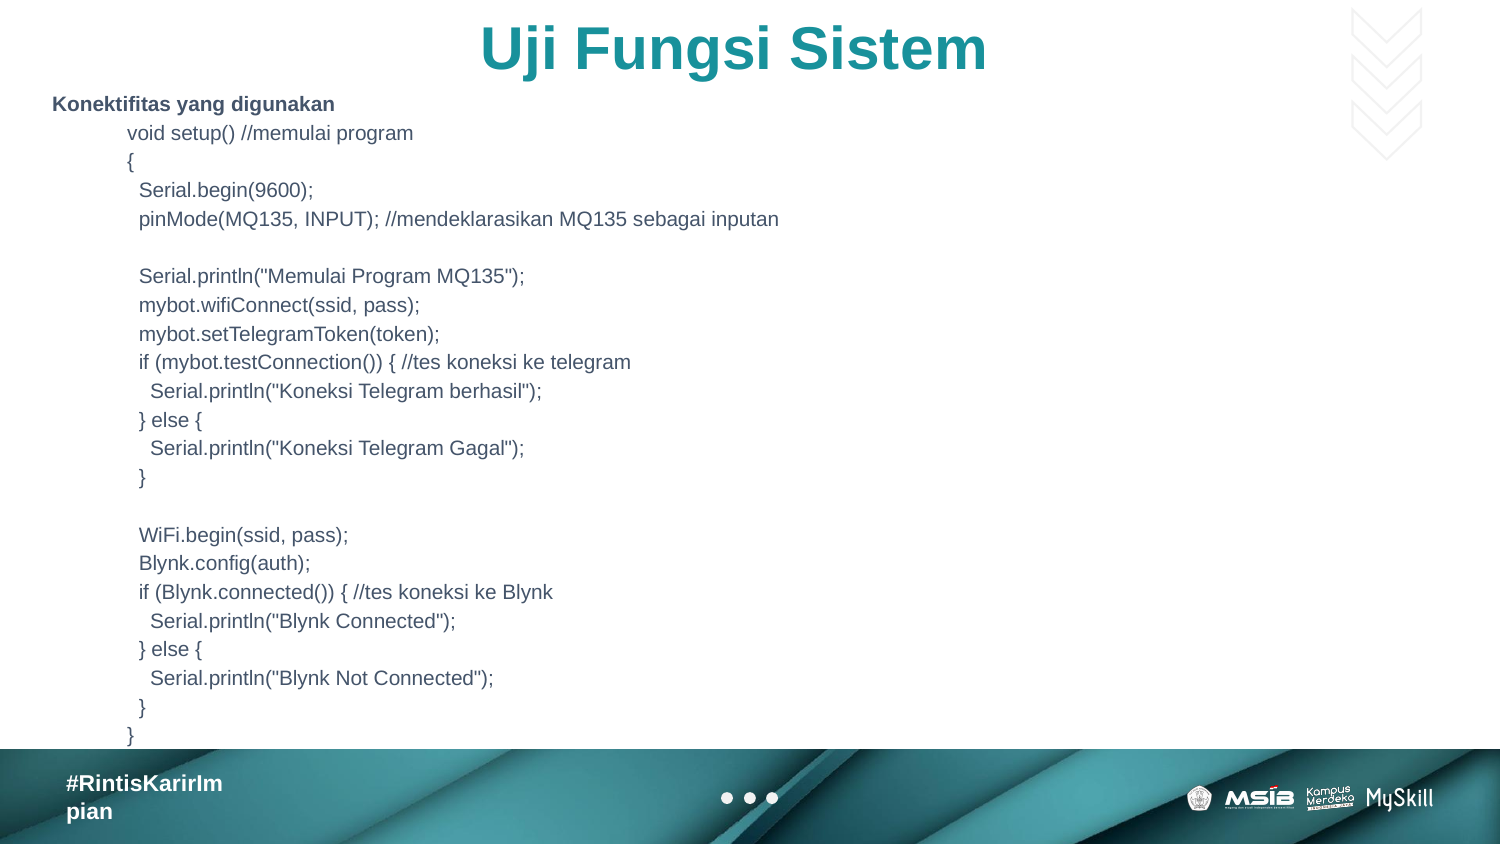

# Uji Fungsi Sistem
Konektifitas yang digunakan
void setup() //memulai program
{
  Serial.begin(9600);
  pinMode(MQ135, INPUT); //mendeklarasikan MQ135 sebagai inputan

  Serial.println("Memulai Program MQ135");
  mybot.wifiConnect(ssid, pass);
  mybot.setTelegramToken(token);
  if (mybot.testConnection()) { //tes koneksi ke telegram
    Serial.println("Koneksi Telegram berhasil");
  } else {
    Serial.println("Koneksi Telegram Gagal");
  }

  WiFi.begin(ssid, pass);
  Blynk.config(auth);
  if (Blynk.connected()) { //tes koneksi ke Blynk
    Serial.println("Blynk Connected");
  } else {
    Serial.println("Blynk Not Connected");
  }
}